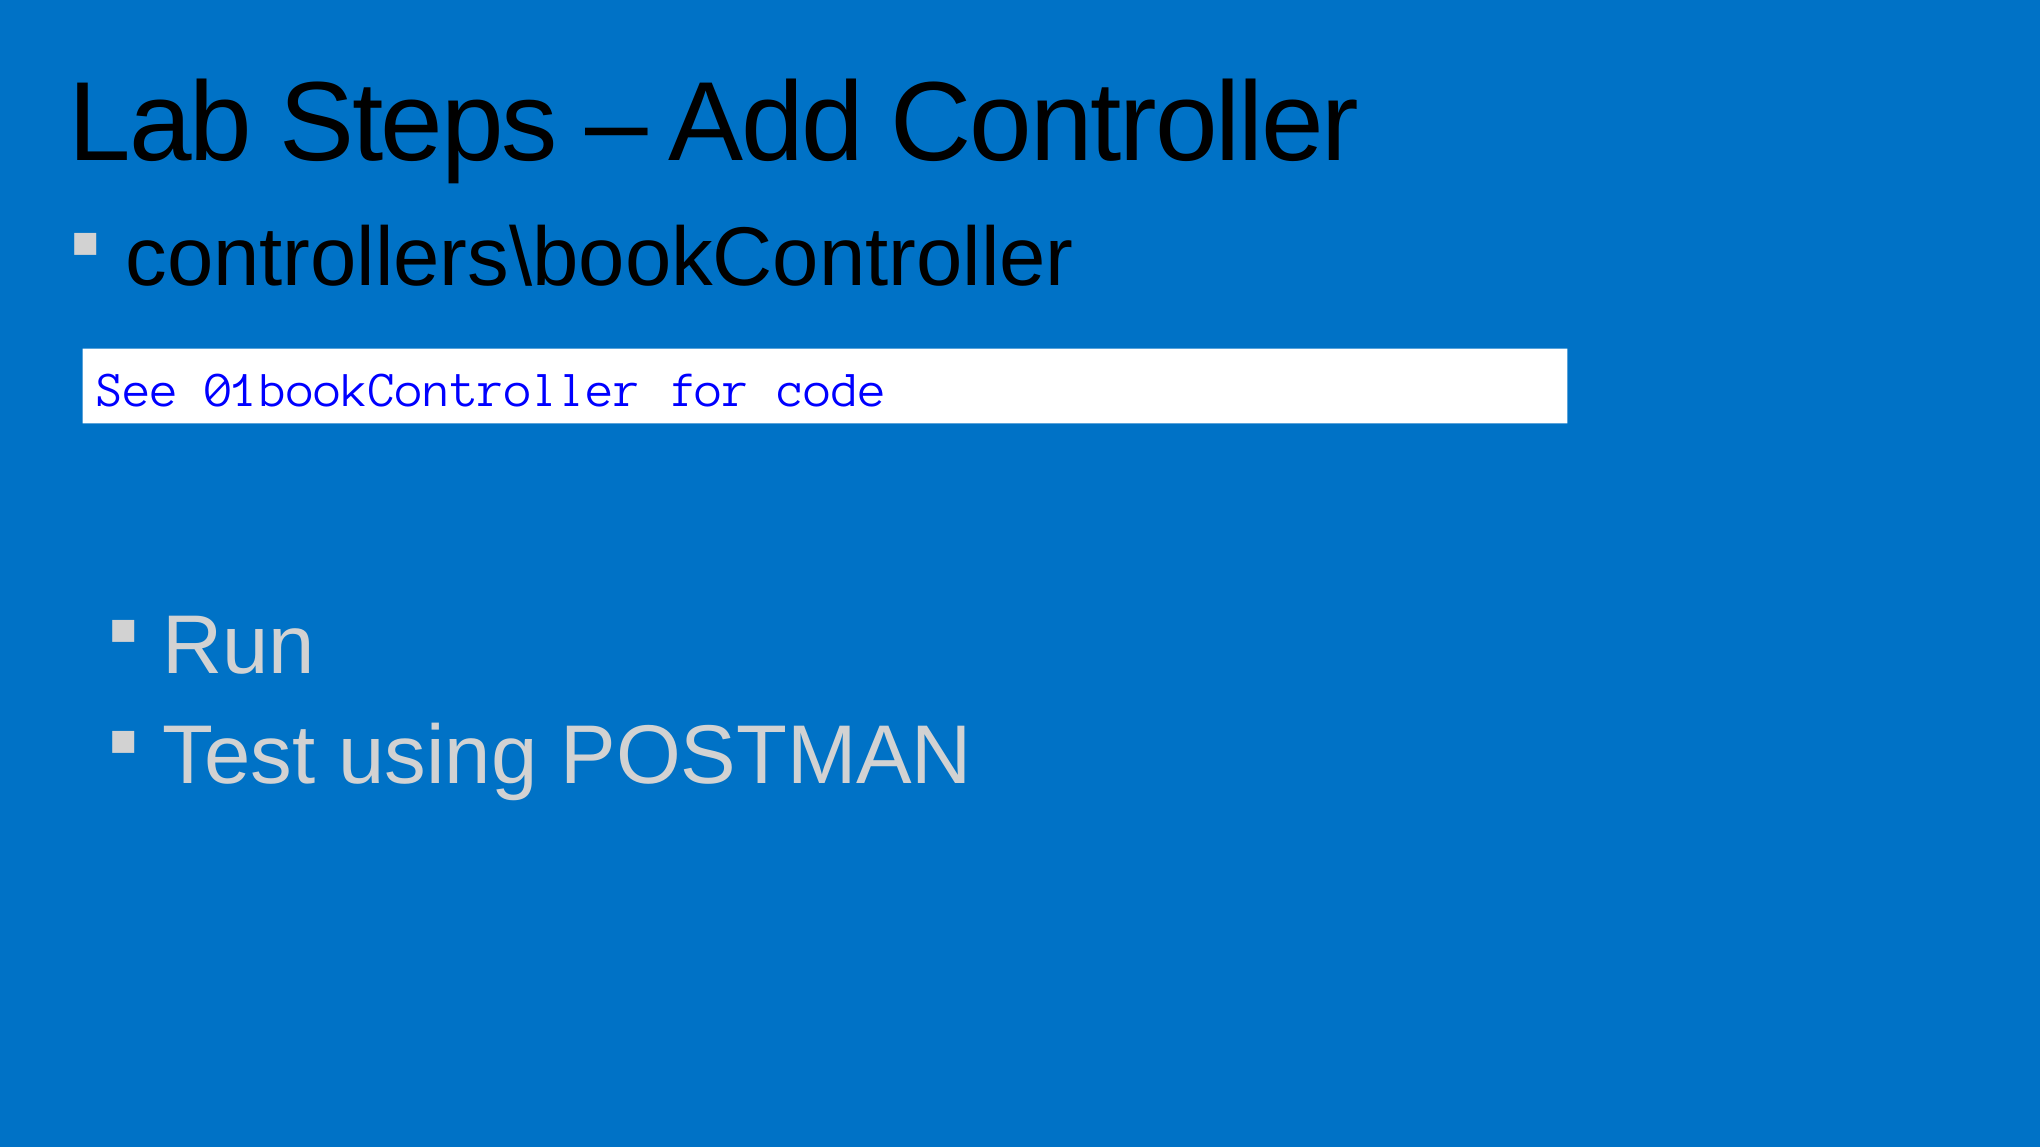

# Lab Steps – Add Controller
controllers\bookController
See 01bookController for code
Run
Test using POSTMAN